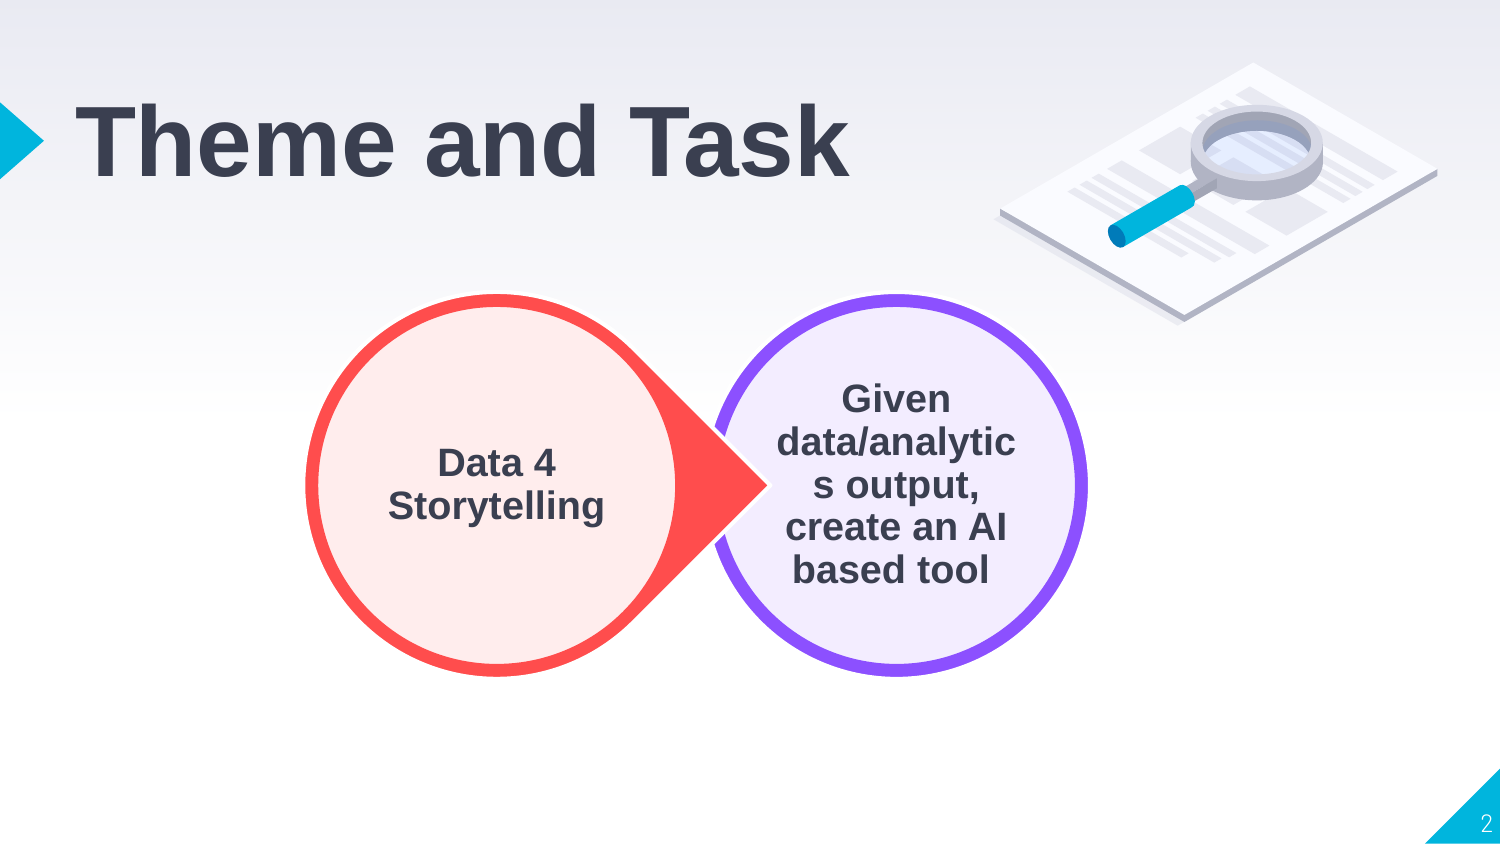

# Theme and Task
Given data/analytics output, create an AI based tool
Data 4 Storytelling
2